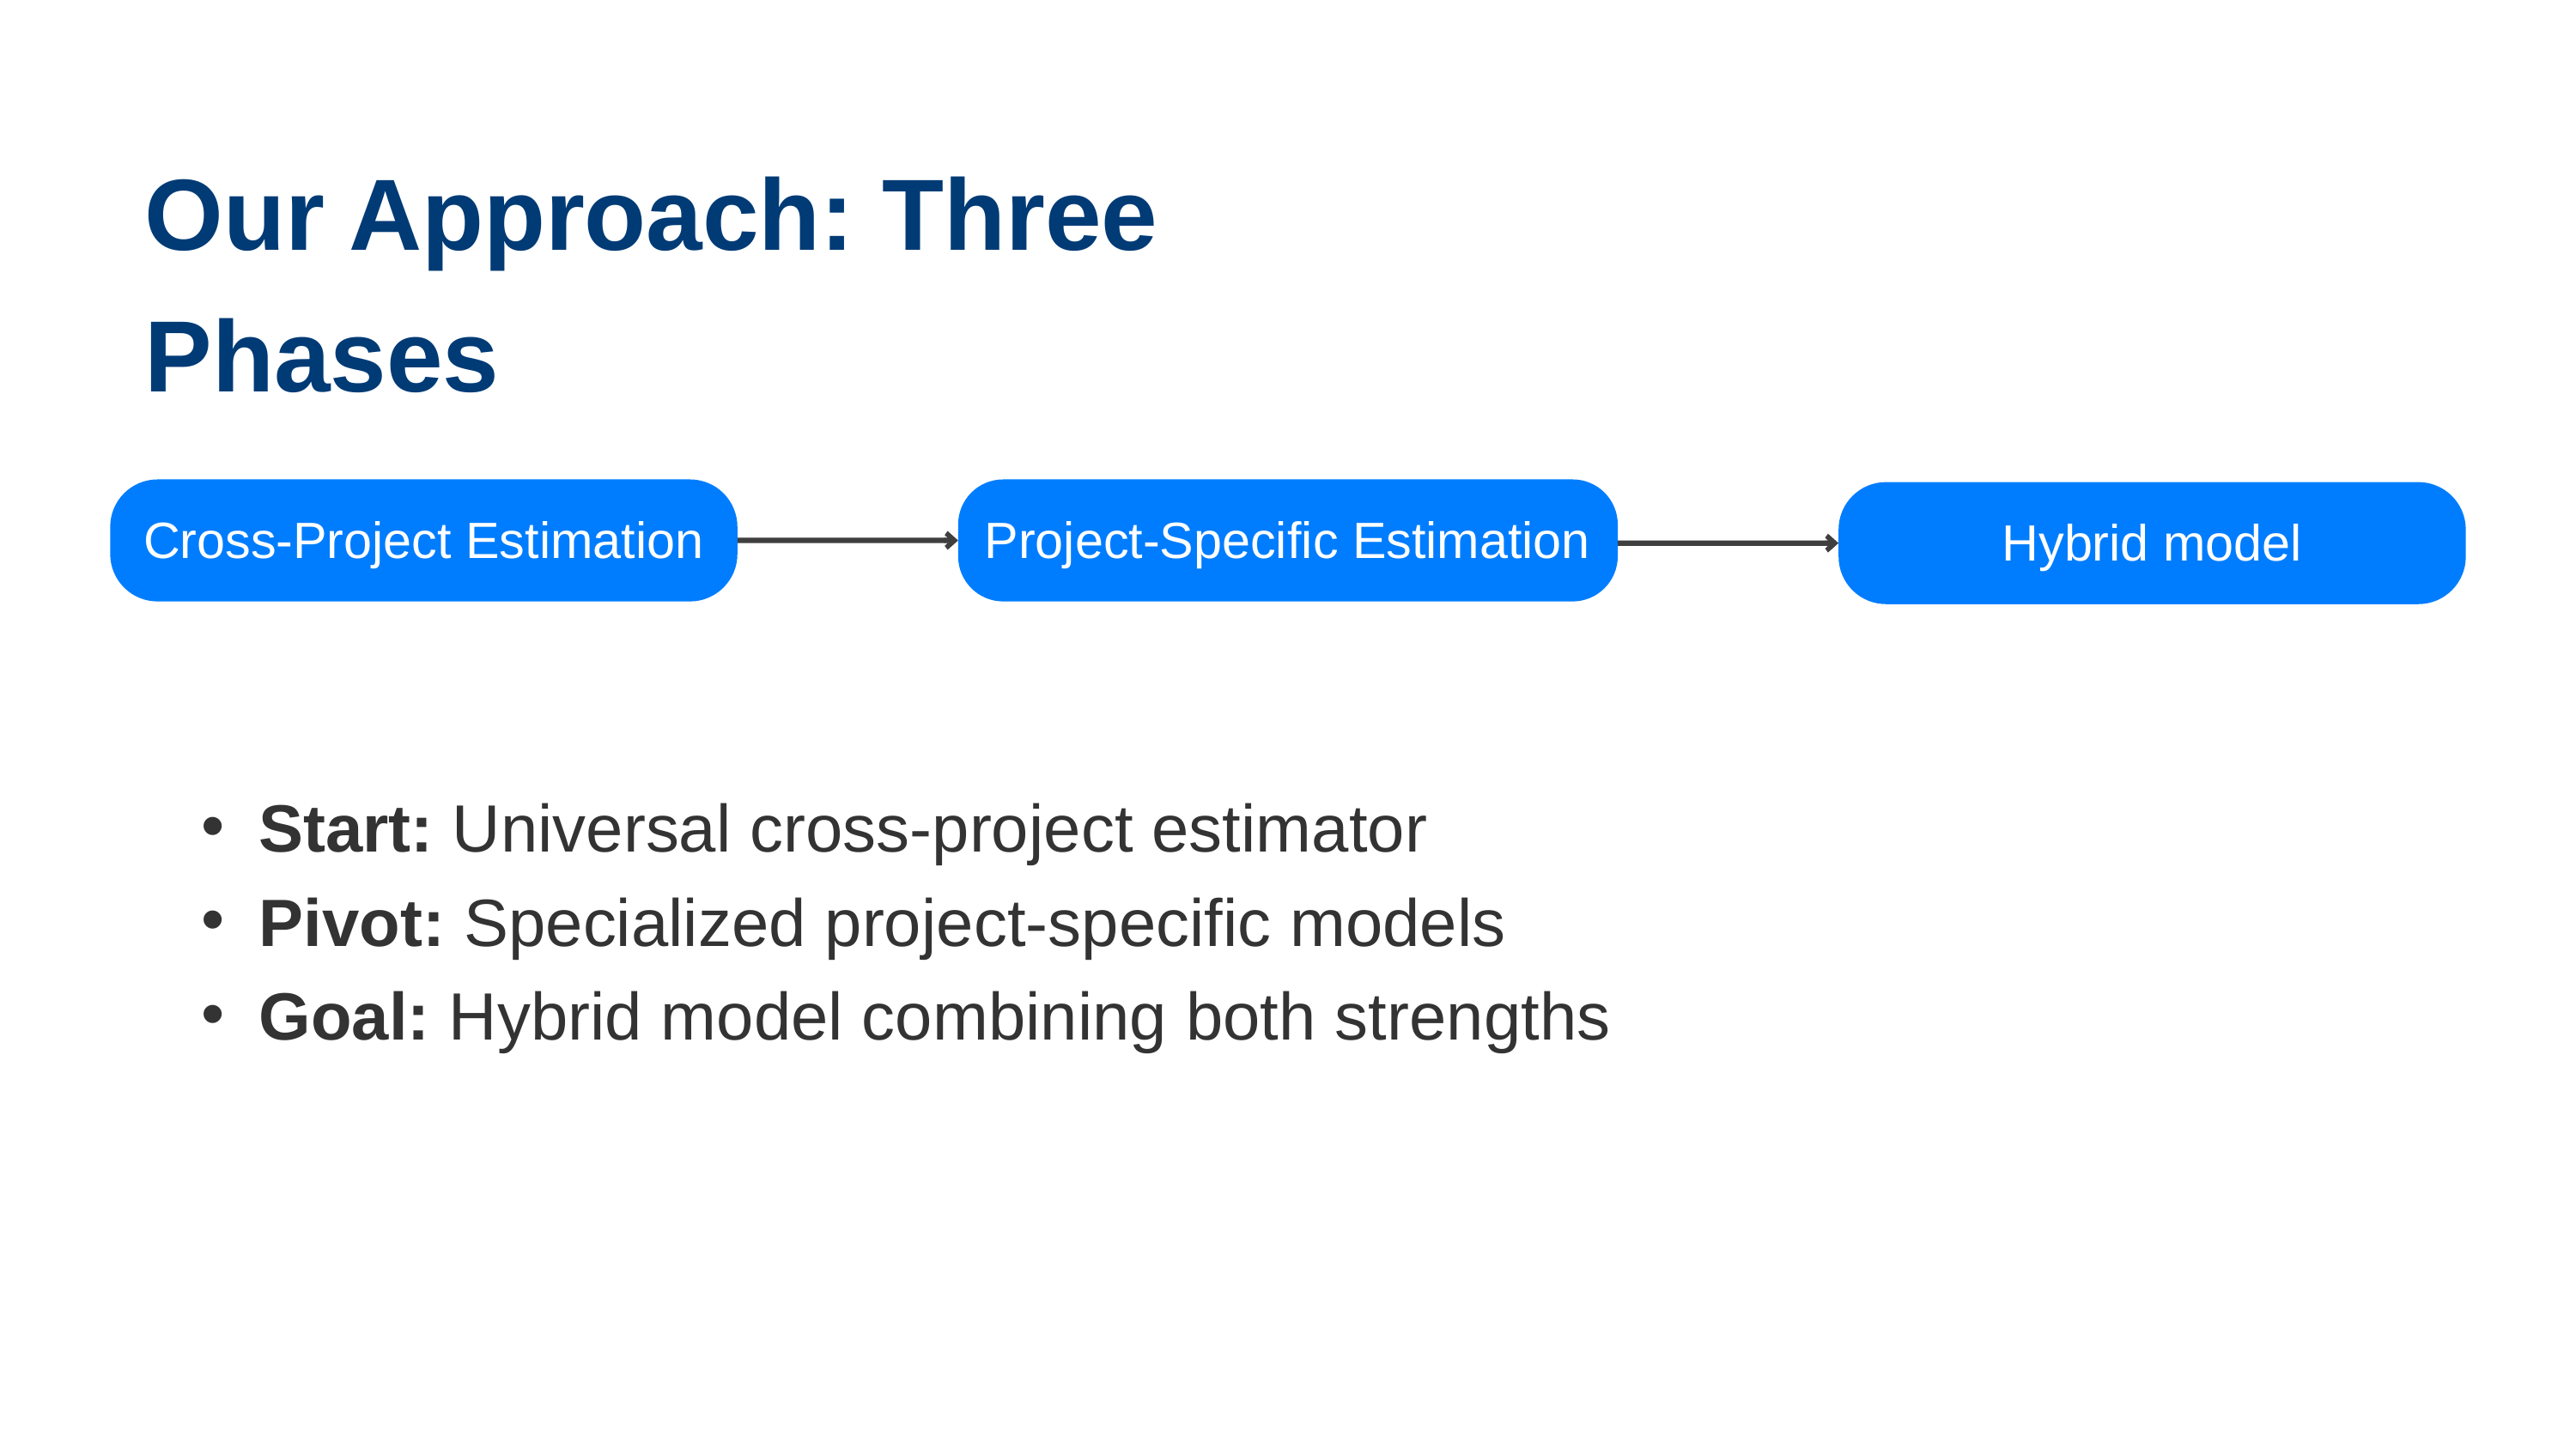

Our Approach: Three Phases

Cross-Project Estimation

Project-Specific Estimation

Hybrid model

Start: Universal cross-project estimator
Pivot: Specialized project-specific models
Goal: Hybrid model combining both strengths